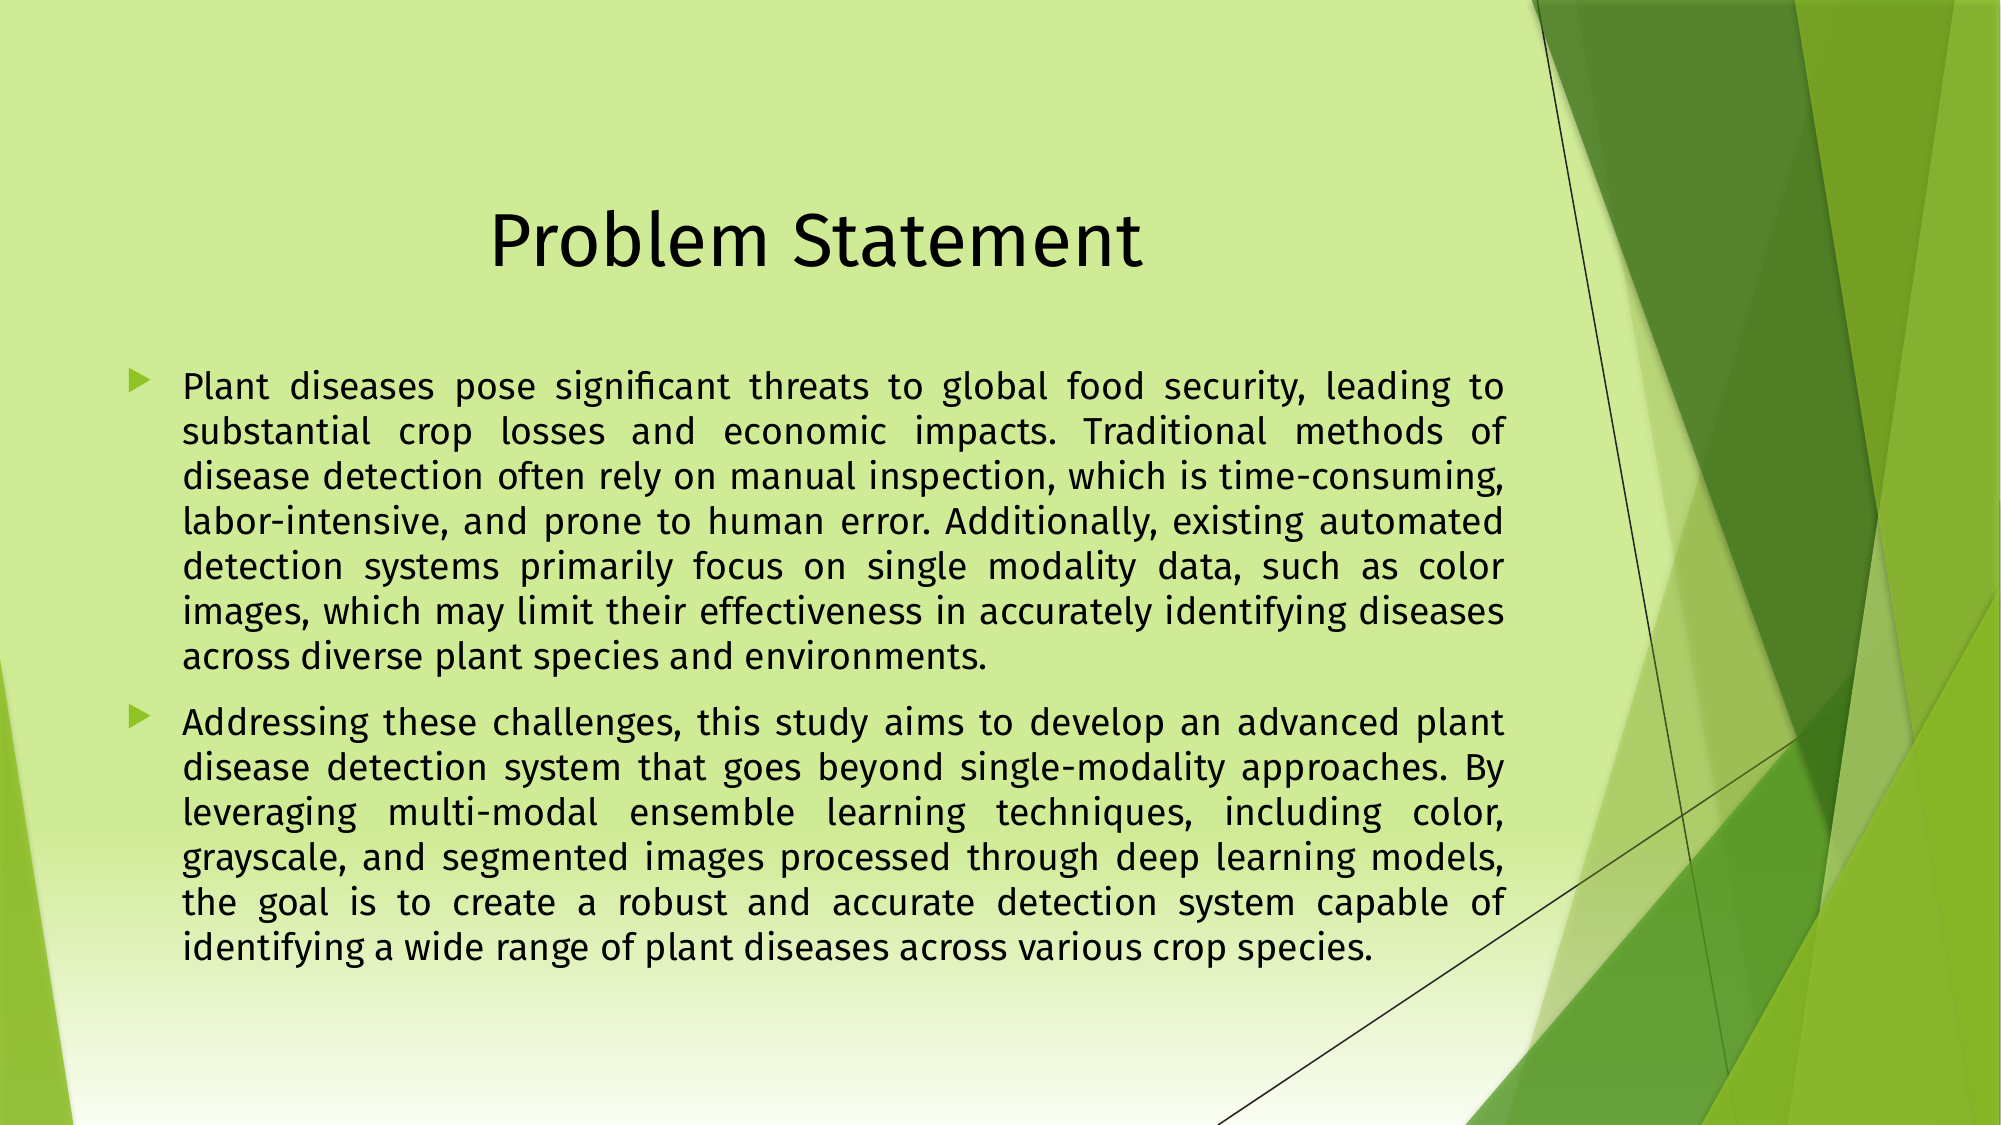

# Problem Statement
Plant diseases pose significant threats to global food security, leading to substantial crop losses and economic impacts. Traditional methods of disease detection often rely on manual inspection, which is time-consuming, labor-intensive, and prone to human error. Additionally, existing automated detection systems primarily focus on single modality data, such as color images, which may limit their effectiveness in accurately identifying diseases across diverse plant species and environments.
Addressing these challenges, this study aims to develop an advanced plant disease detection system that goes beyond single-modality approaches. By leveraging multi-modal ensemble learning techniques, including color, grayscale, and segmented images processed through deep learning models, the goal is to create a robust and accurate detection system capable of identifying a wide range of plant diseases across various crop species.